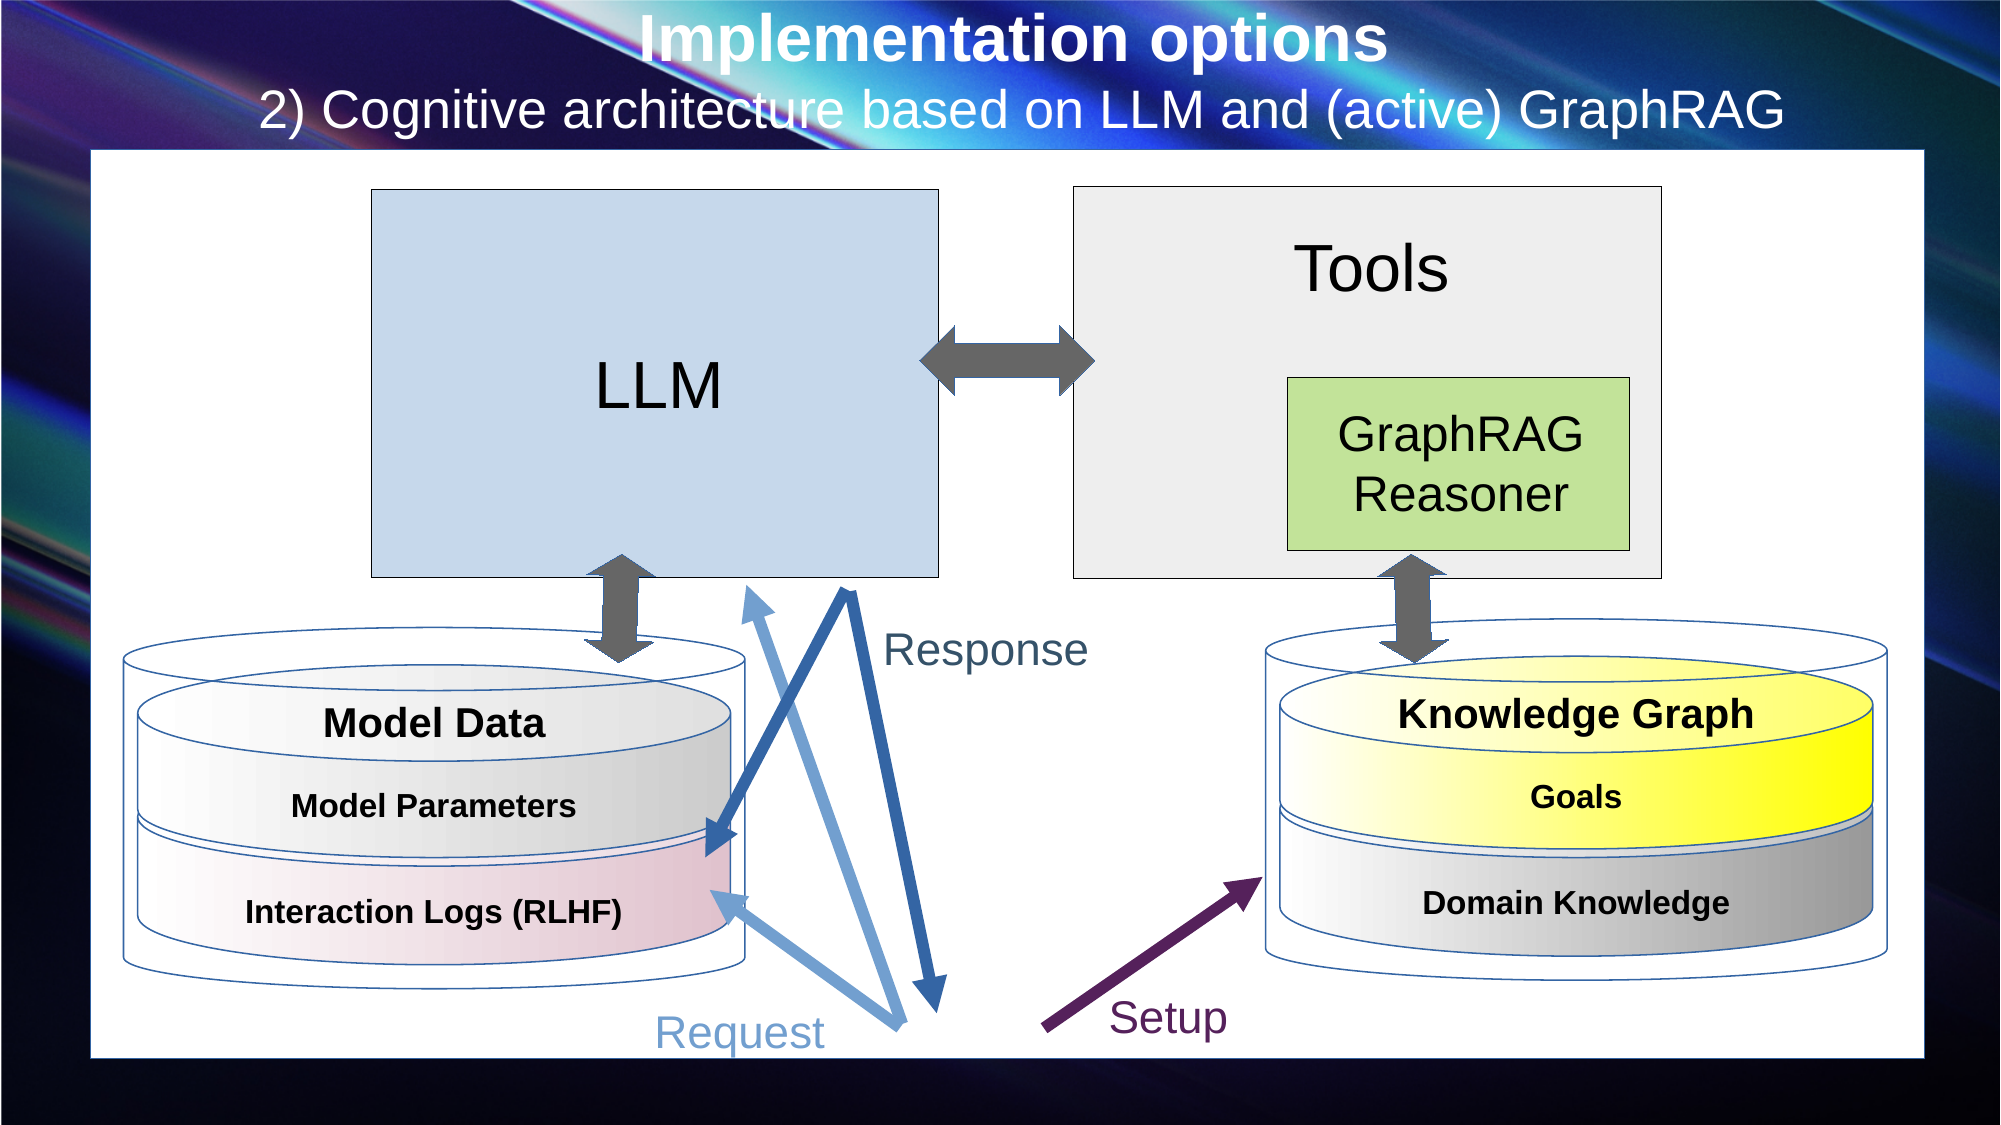

Implementation options
2) Cognitive architecture based on LLM and (active) GraphRAG

Tools

LLM

GraphRAG
Reasoner

Response
Knowledge Graph
Model Data

Goals

Domain Knowledge

Model Parameters

Interaction Logs (RLHF)

Setup
Request